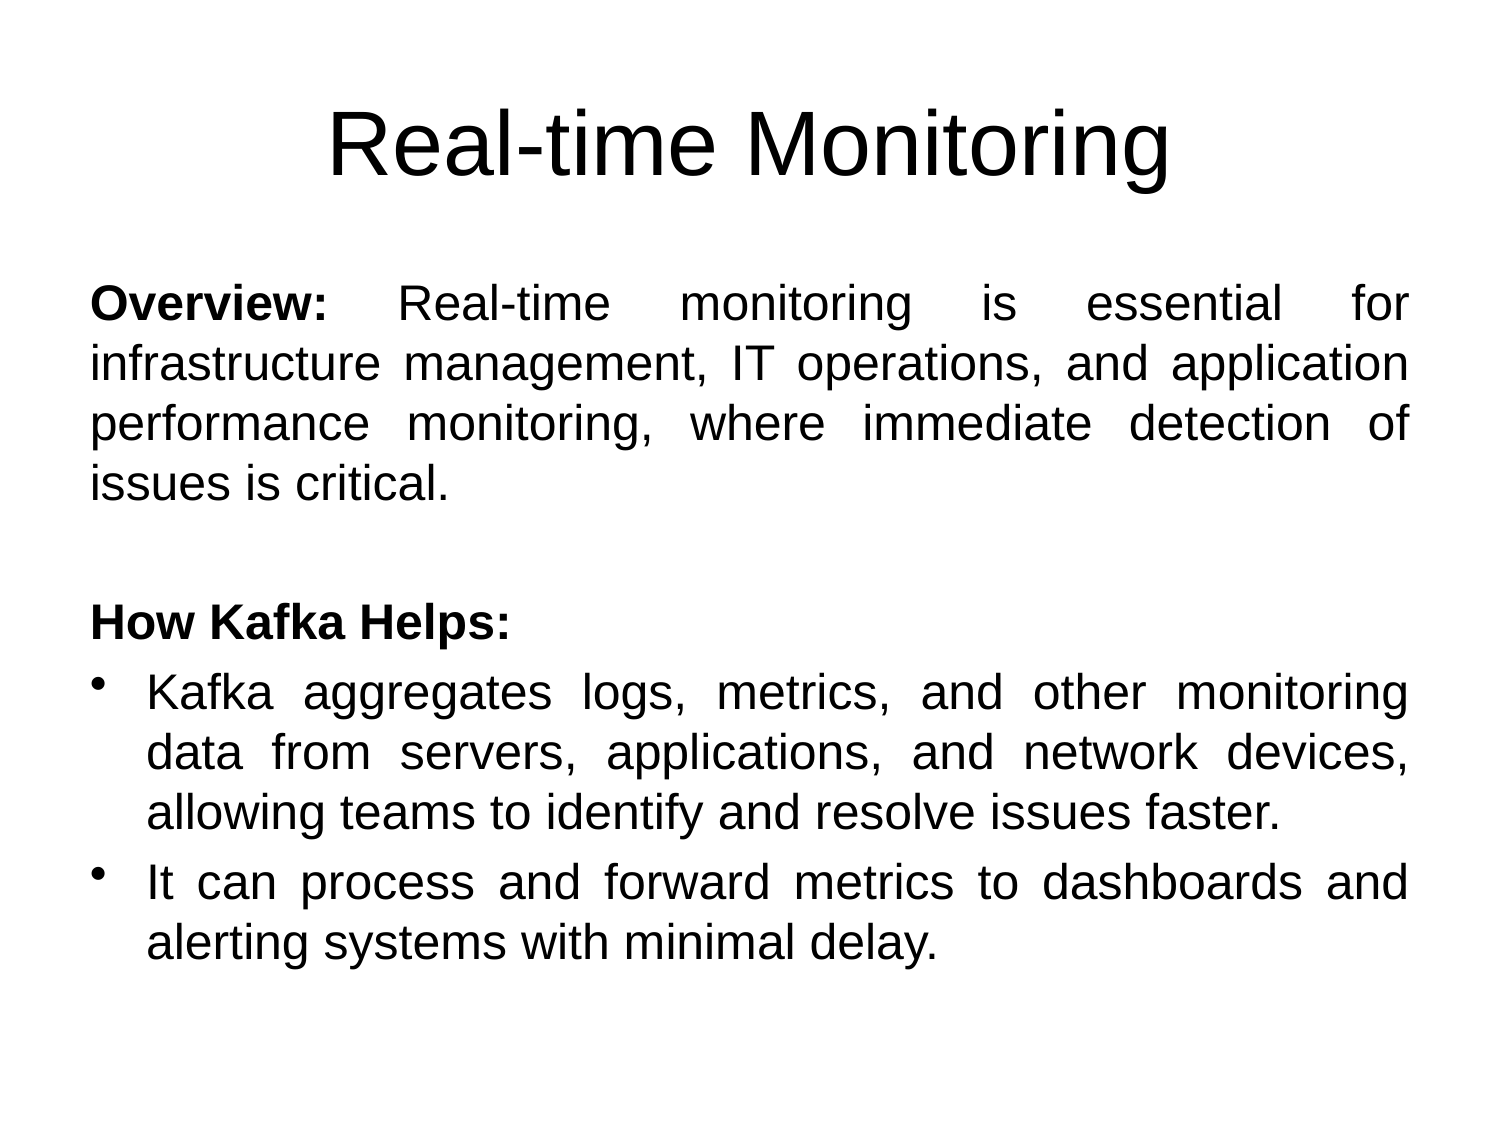

# Real-time Monitoring
Overview: Real-time monitoring is essential for infrastructure management, IT operations, and application performance monitoring, where immediate detection of issues is critical.

How Kafka Helps:
Kafka aggregates logs, metrics, and other monitoring data from servers, applications, and network devices, allowing teams to identify and resolve issues faster.
It can process and forward metrics to dashboards and alerting systems with minimal delay.